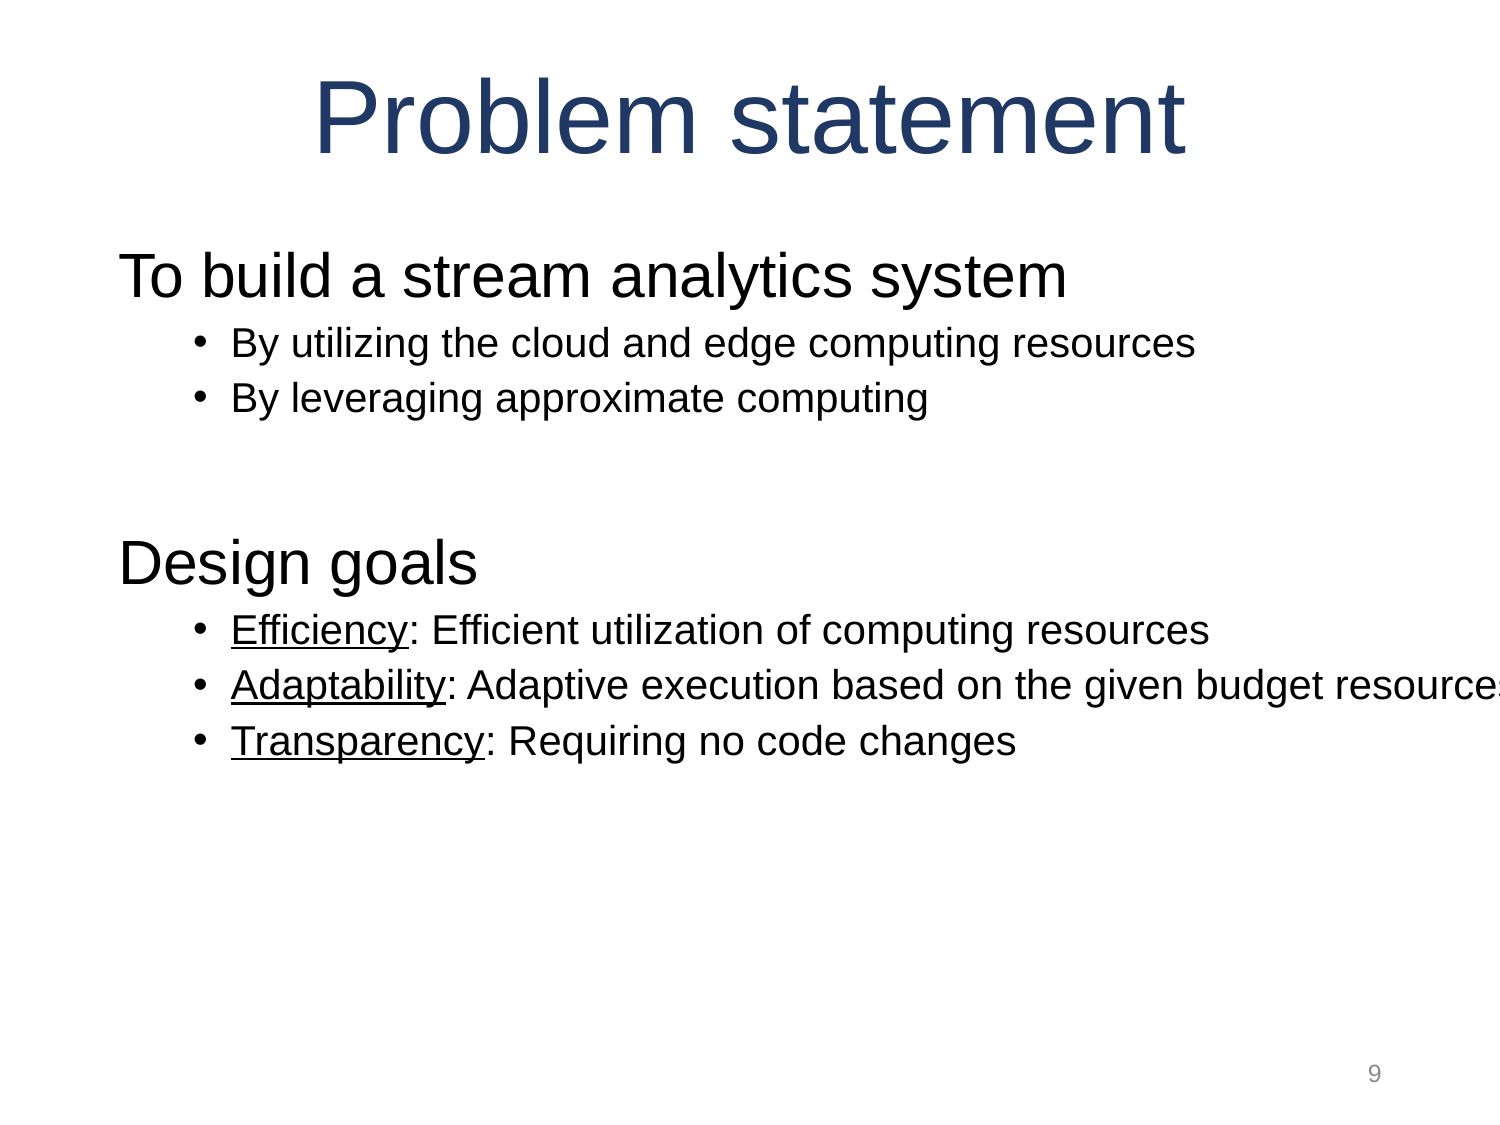

# Problem statement
To build a stream analytics system
By utilizing the cloud and edge computing resources
By leveraging approximate computing

Design goals
Efficiency: Efficient utilization of computing resources
Adaptability: Adaptive execution based on the given budget resources
Transparency: Requiring no code changes

9